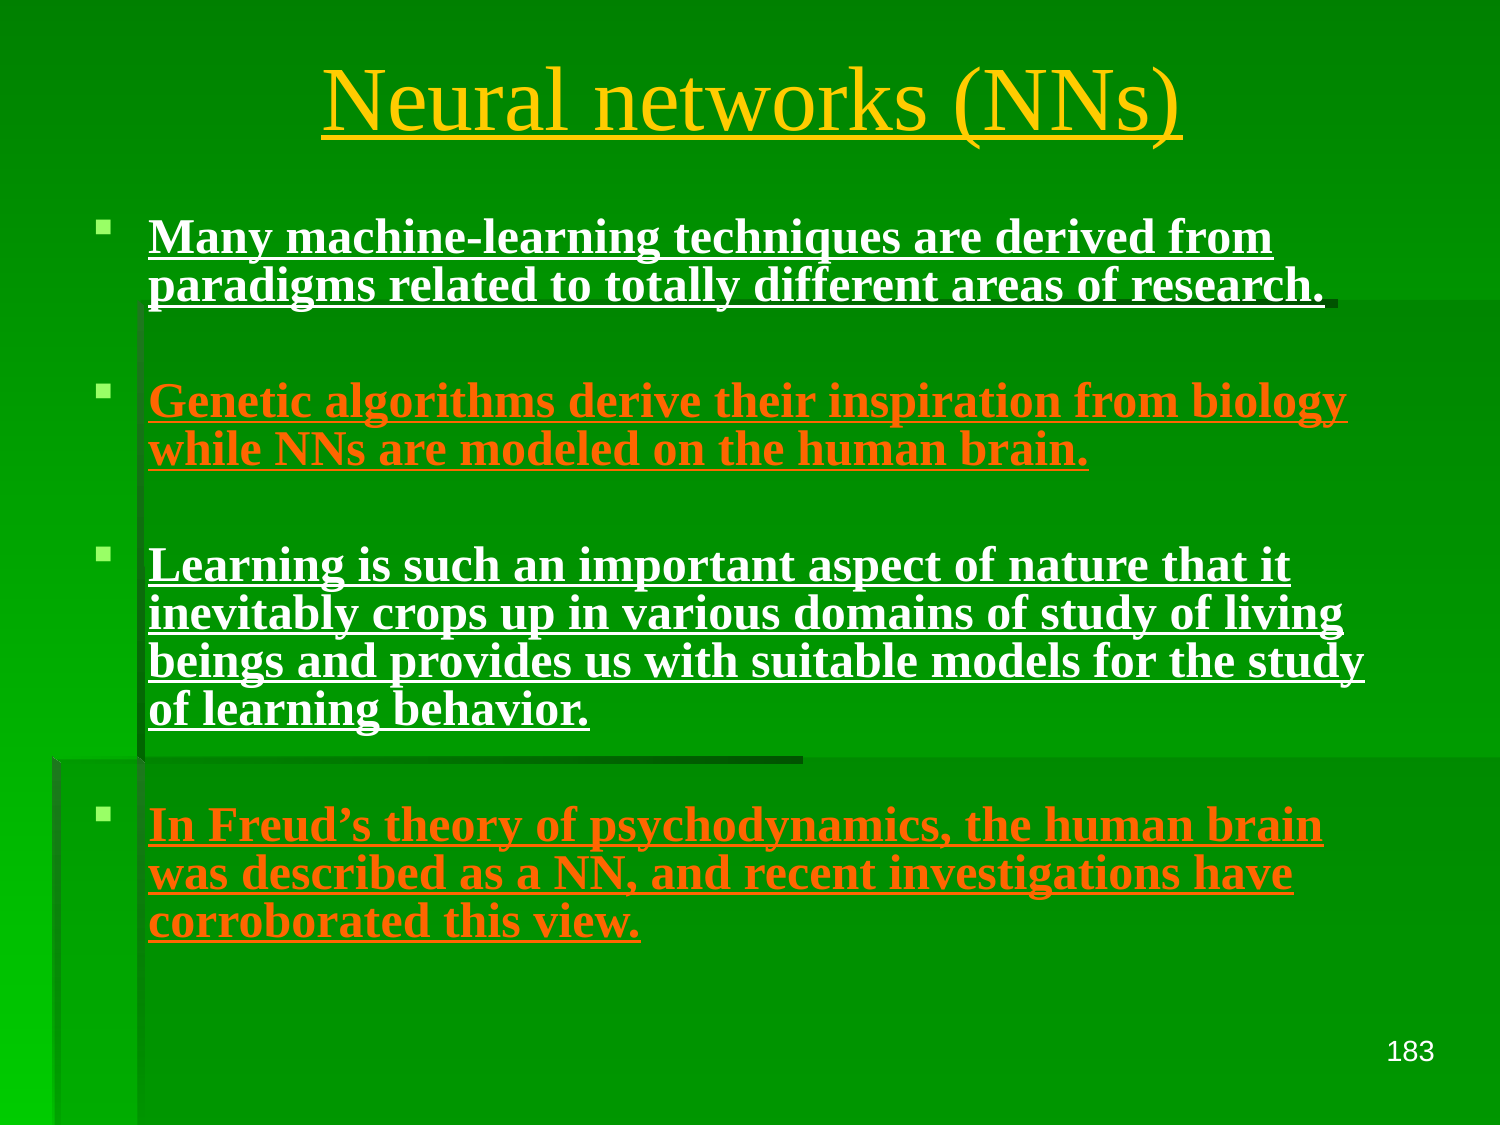

# Neural networks (NNs)
Many machine-learning techniques are derived from paradigms related to totally different areas of research.

Genetic algorithms derive their inspiration from biology while NNs are modeled on the human brain.

Learning is such an important aspect of nature that it inevitably crops up in various domains of study of living beings and provides us with suitable models for the study of learning behavior.

In Freud’s theory of psychodynamics, the human brain was described as a NN, and recent investigations have corroborated this view.
183